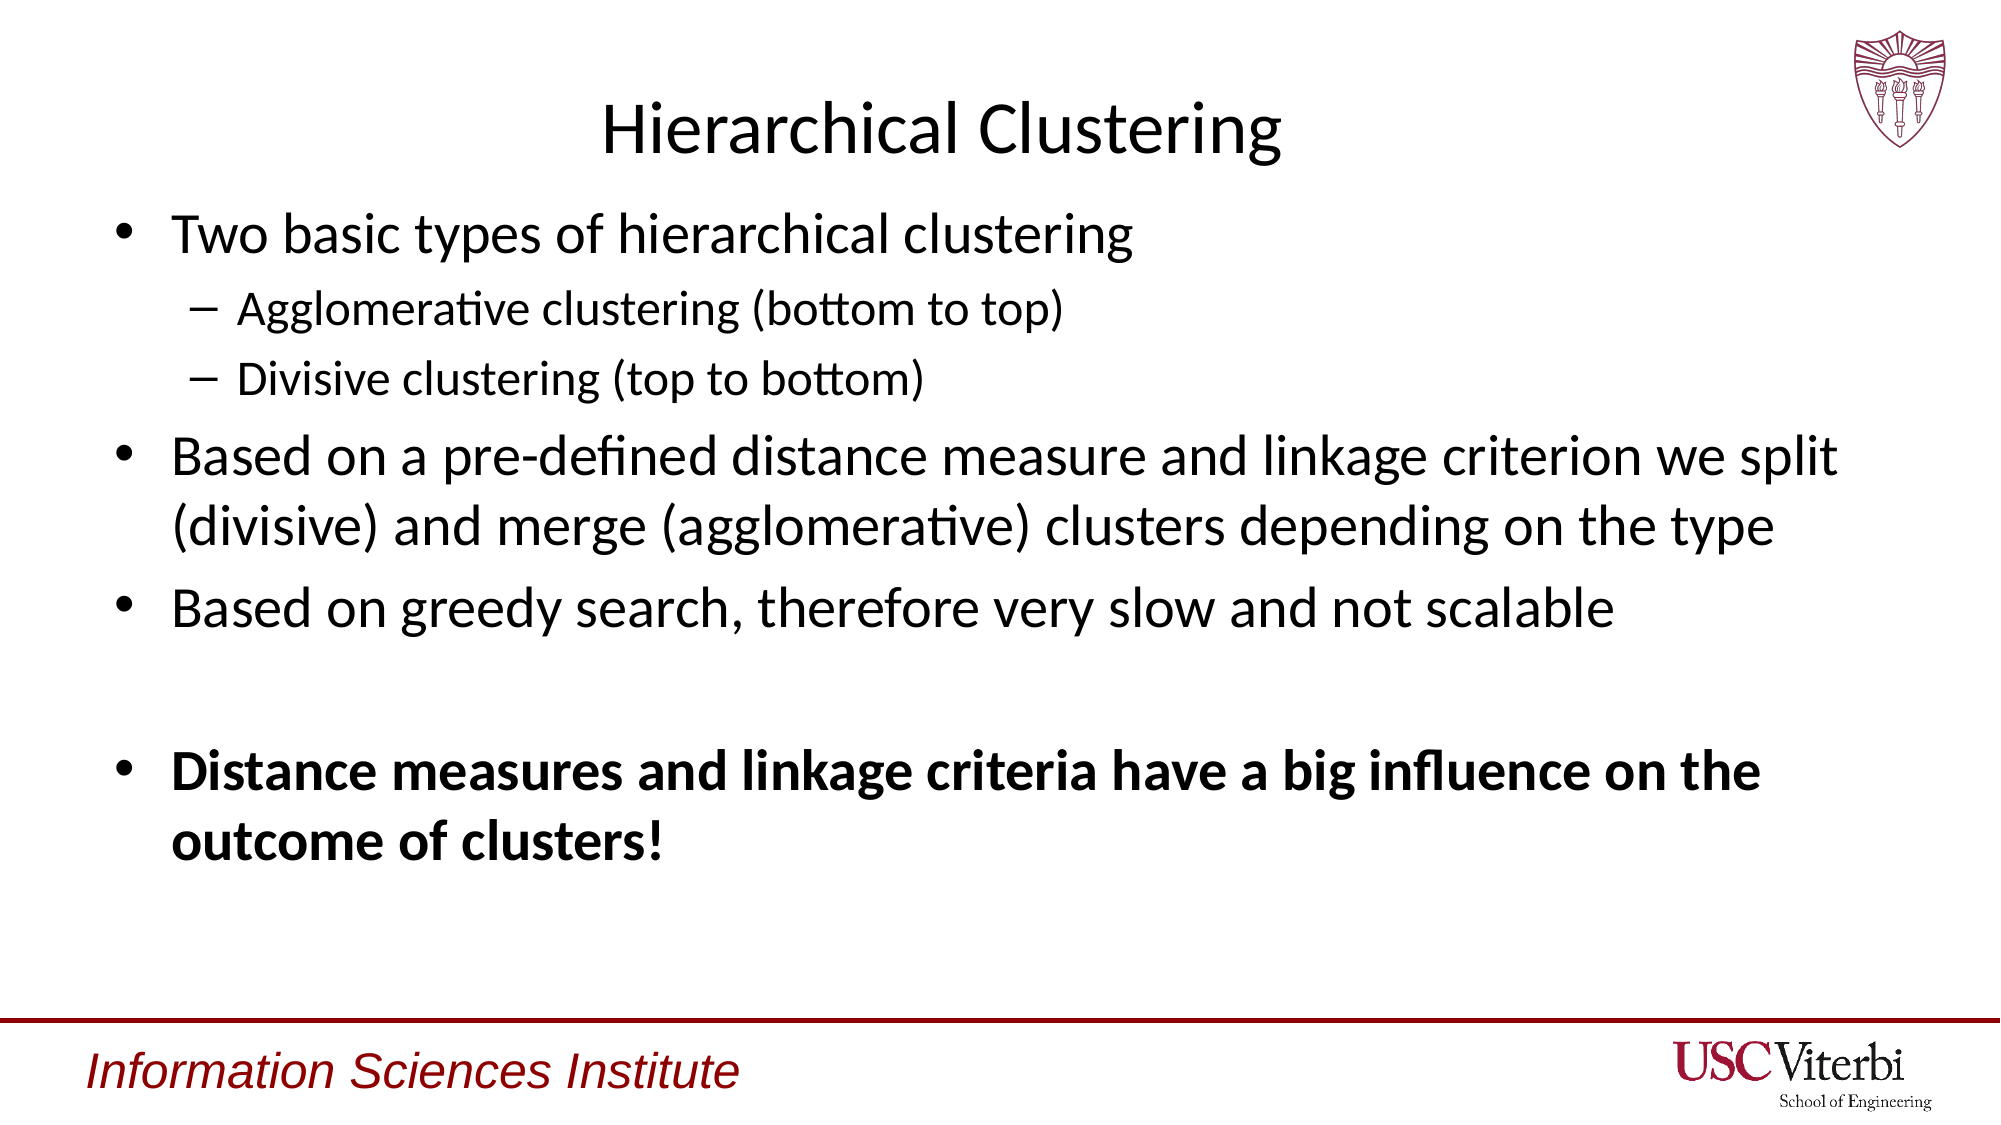

# Hierarchical Clustering
Two basic types of hierarchical clustering
Agglomerative clustering (bottom to top)
Divisive clustering (top to bottom)
Based on a pre-defined distance measure and linkage criterion we split (divisive) and merge (agglomerative) clusters depending on the type
Based on greedy search, therefore very slow and not scalable

Distance measures and linkage criteria have a big influence on the outcome of clusters!